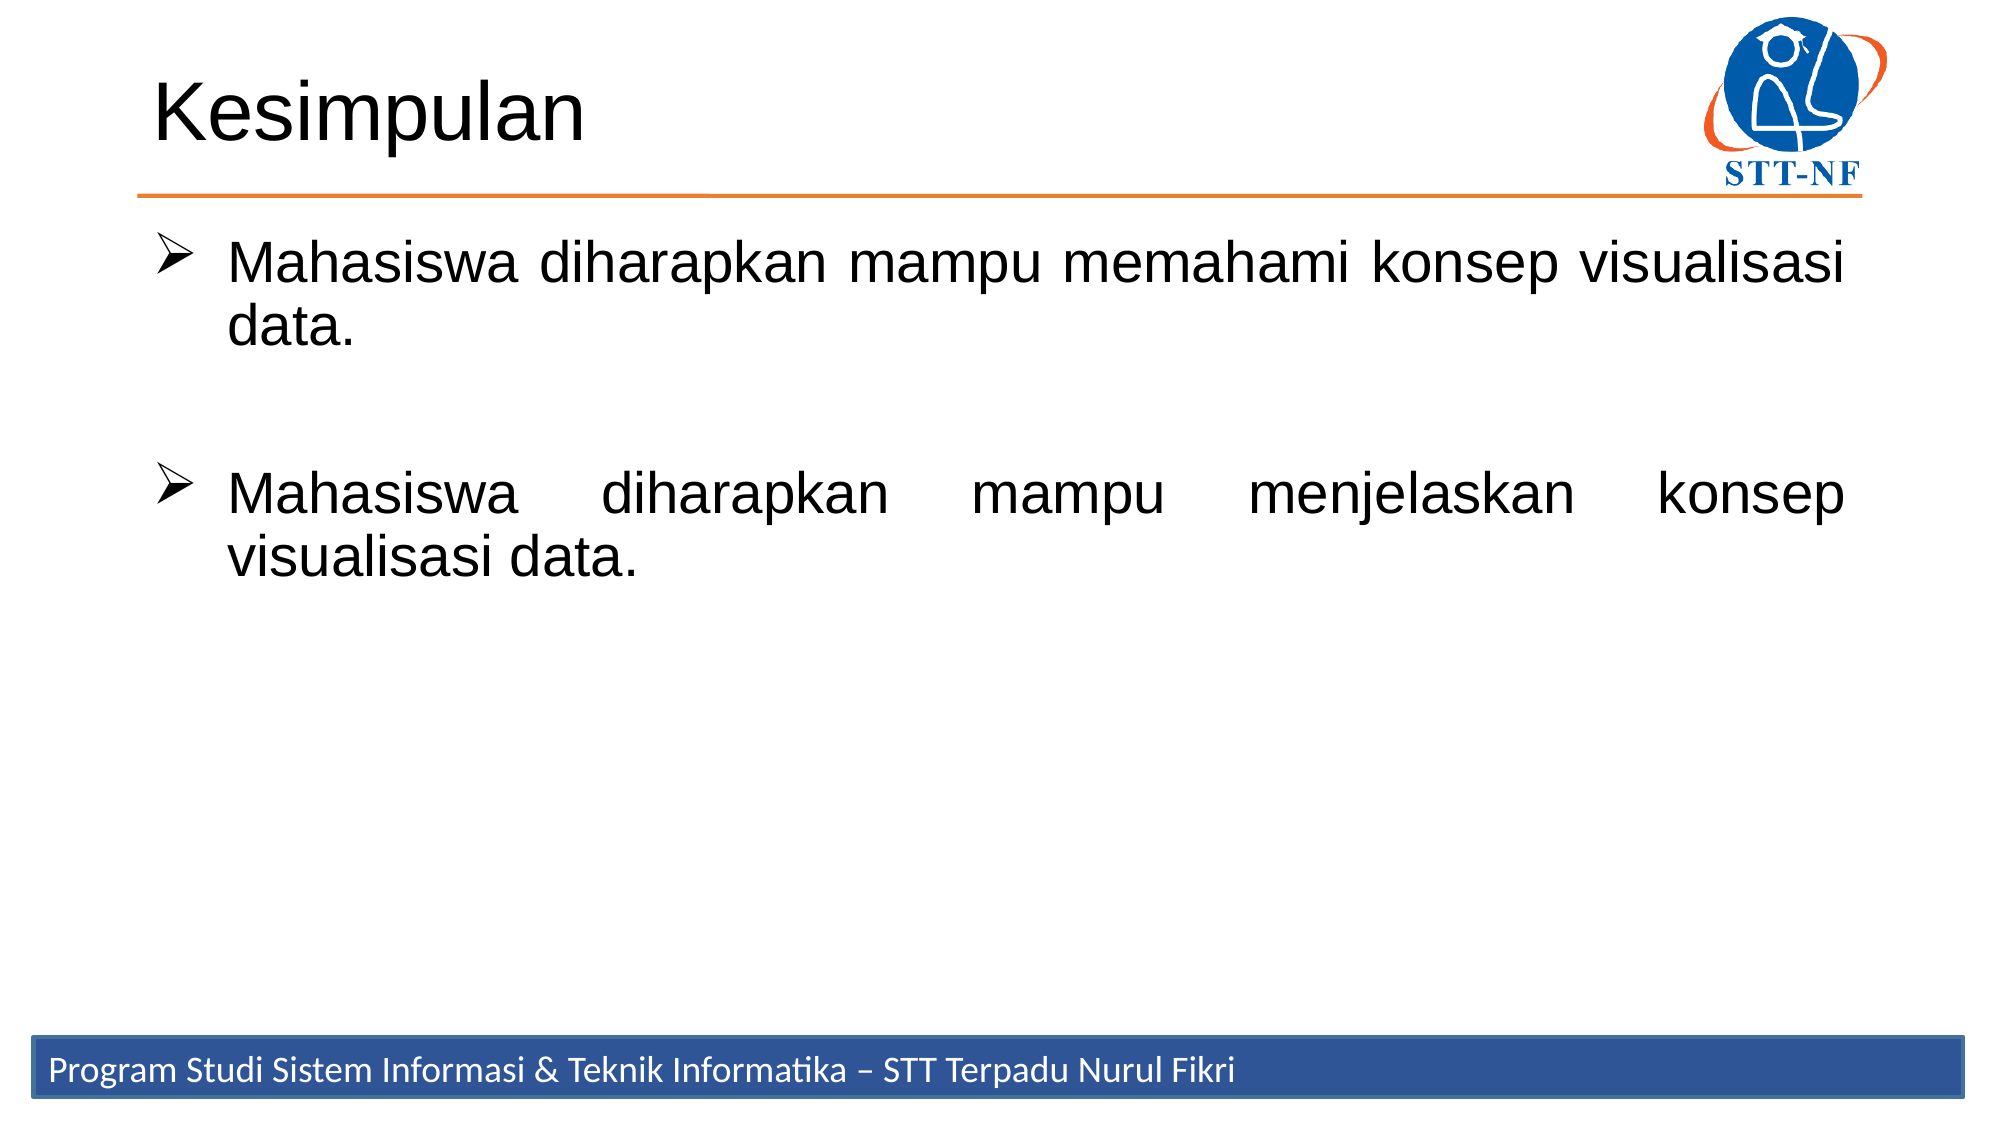

Kesimpulan
Mahasiswa diharapkan mampu memahami konsep visualisasi data.

Mahasiswa diharapkan mampu menjelaskan konsep visualisasi data.